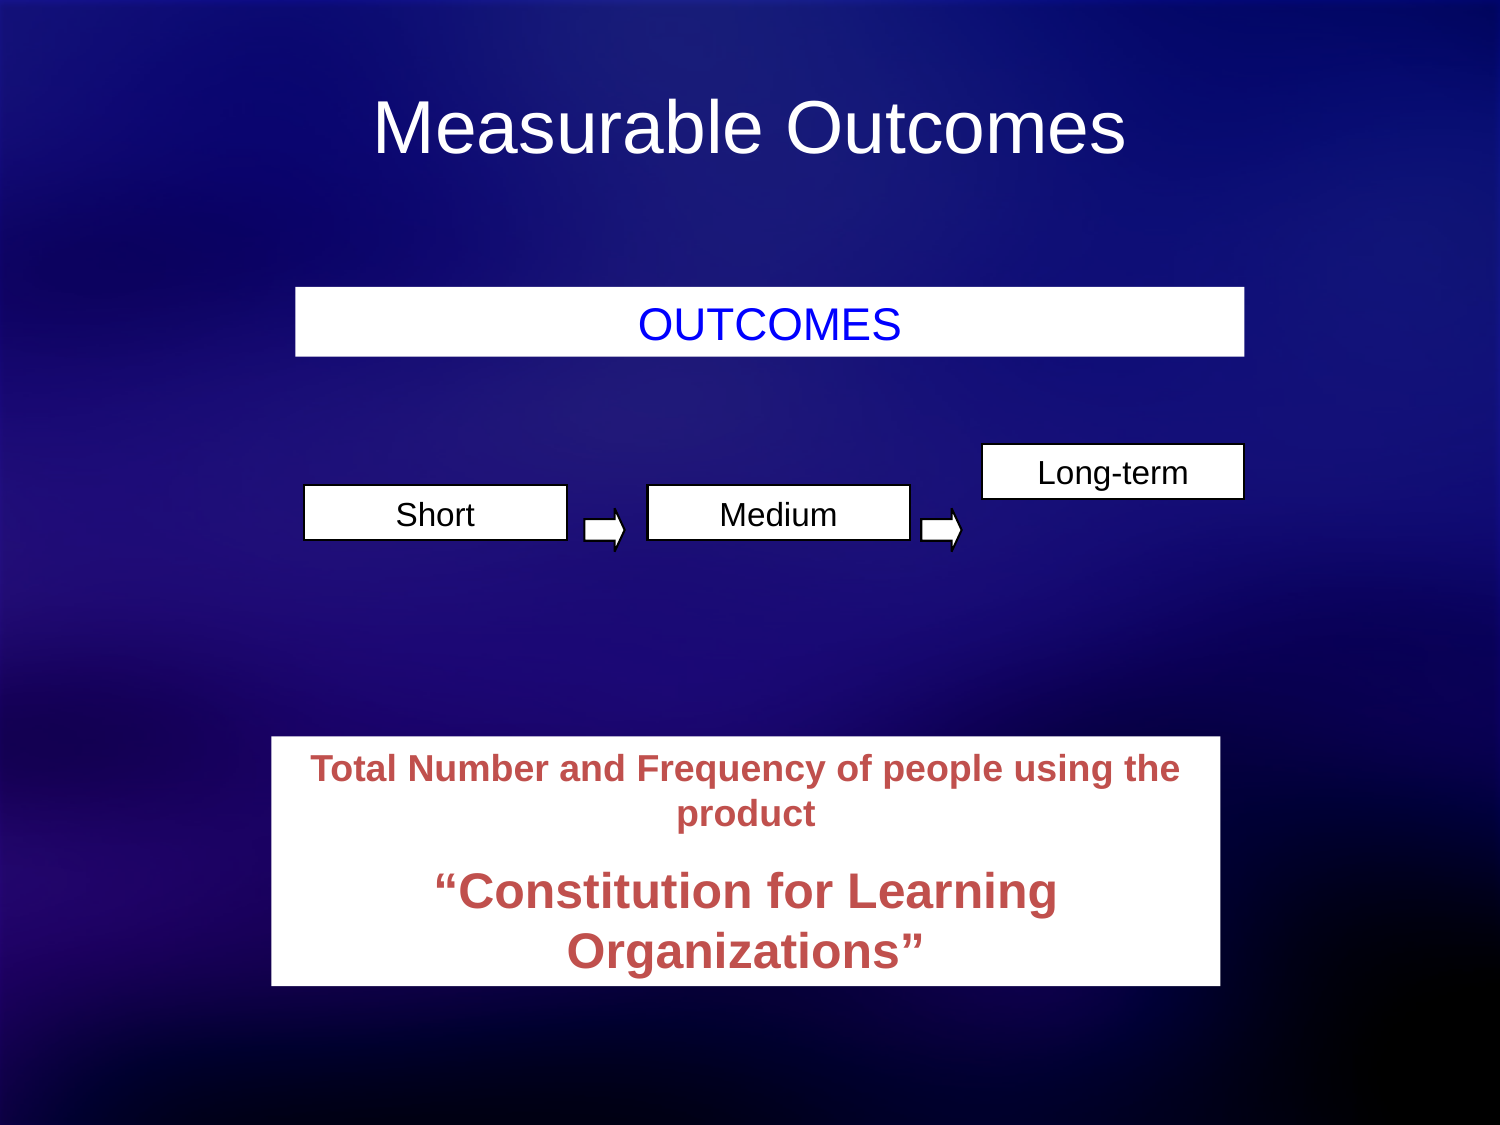

Measurable Outcomes
OUTCOMES
Long-term
Short
Medium

Total Number and Frequency of people using the product
“Constitution for Learning Organizations”